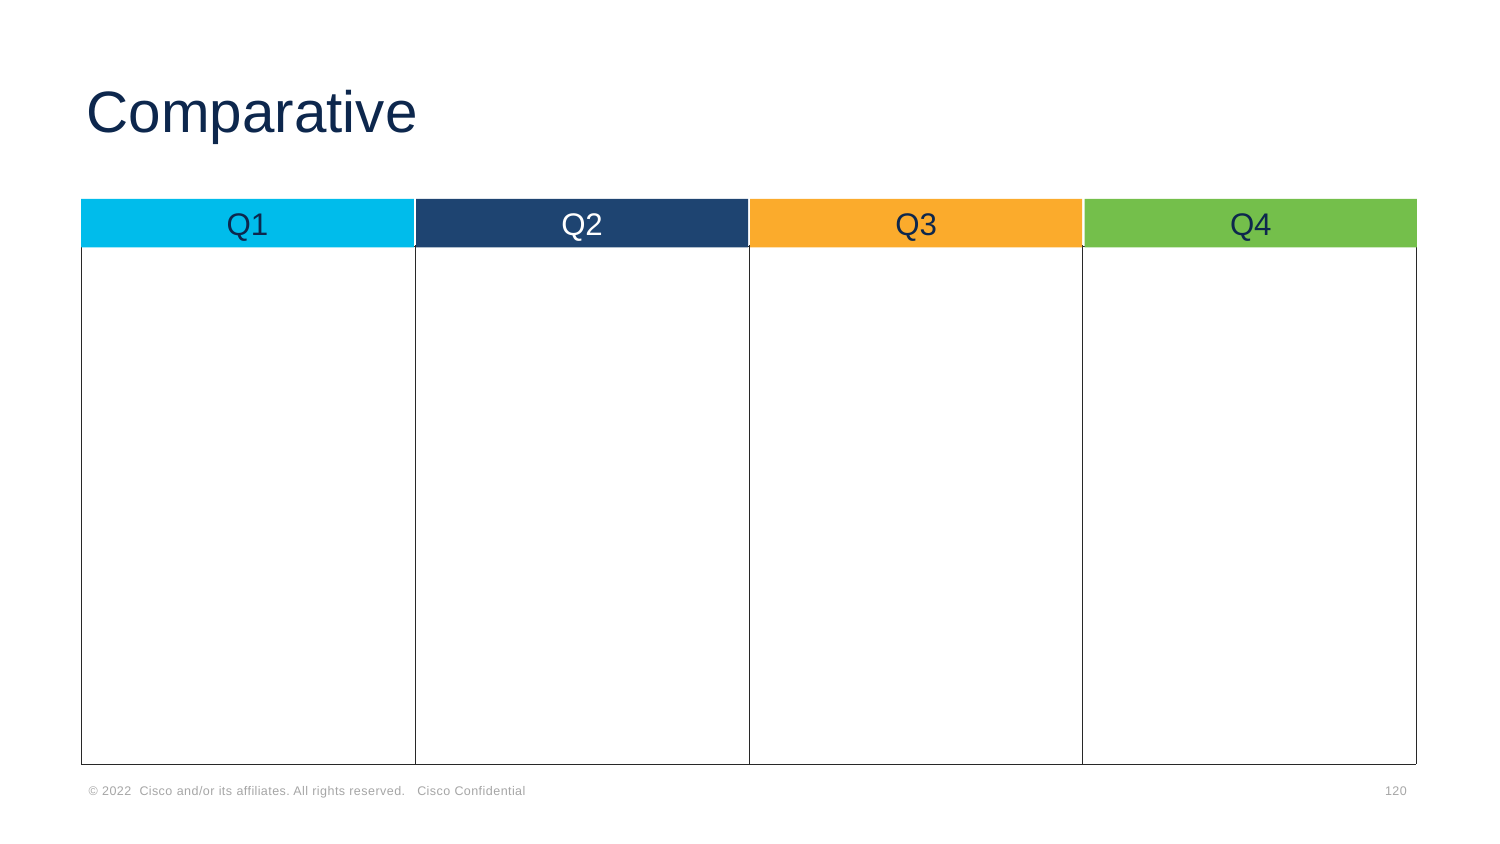

# Comparative
Q1
Q2
Q3
Q4
|  |  |  |  |
| --- | --- | --- | --- |